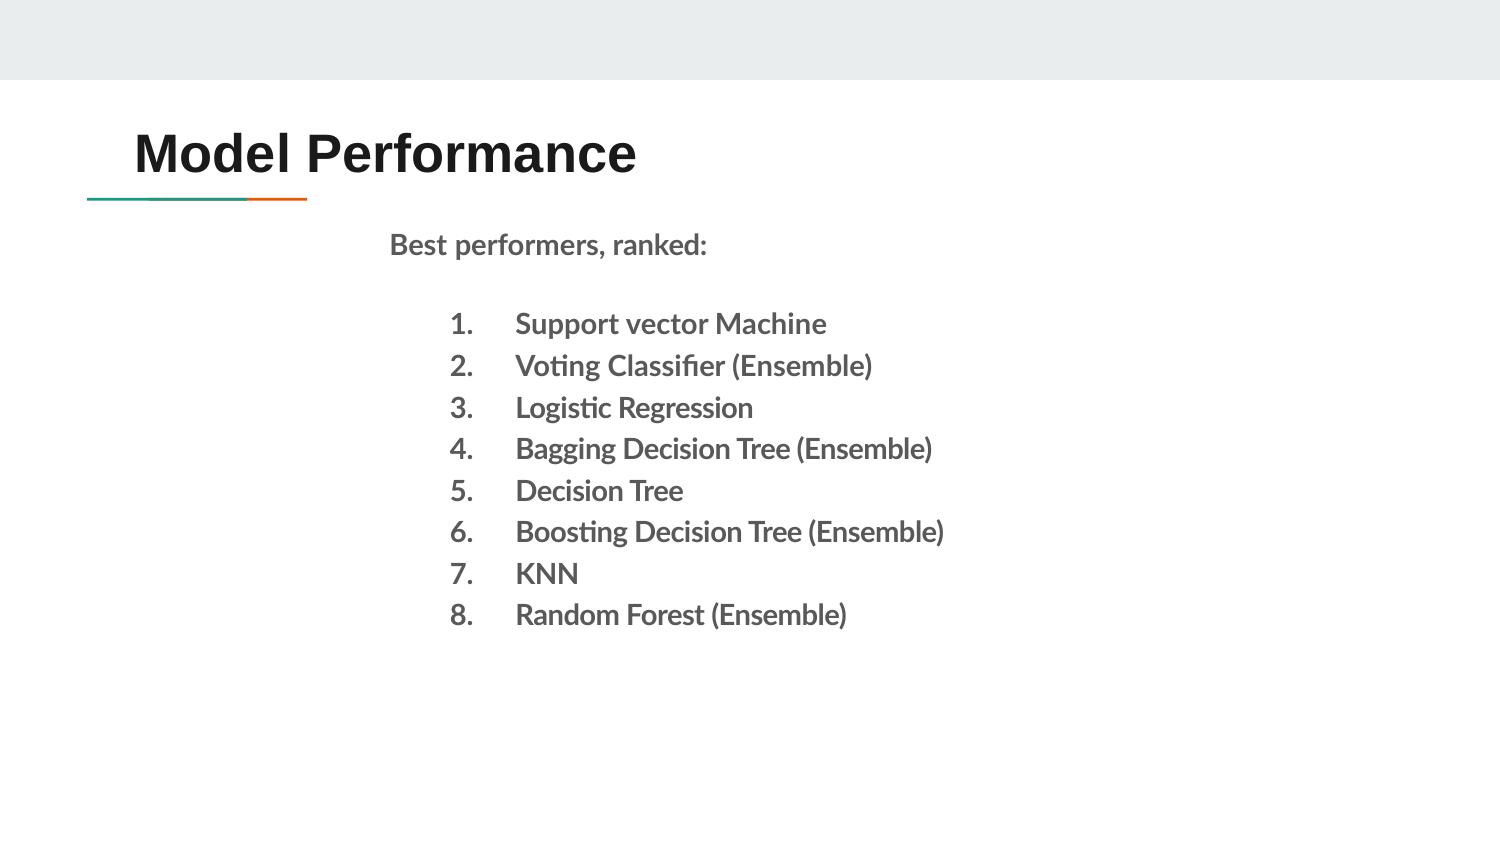

# Model Performance
Best performers, ranked:

Support vector Machine
Voting Classifier (Ensemble)
Logistic Regression
Bagging Decision Tree (Ensemble)
Decision Tree
Boosting Decision Tree (Ensemble)
KNN
Random Forest (Ensemble)